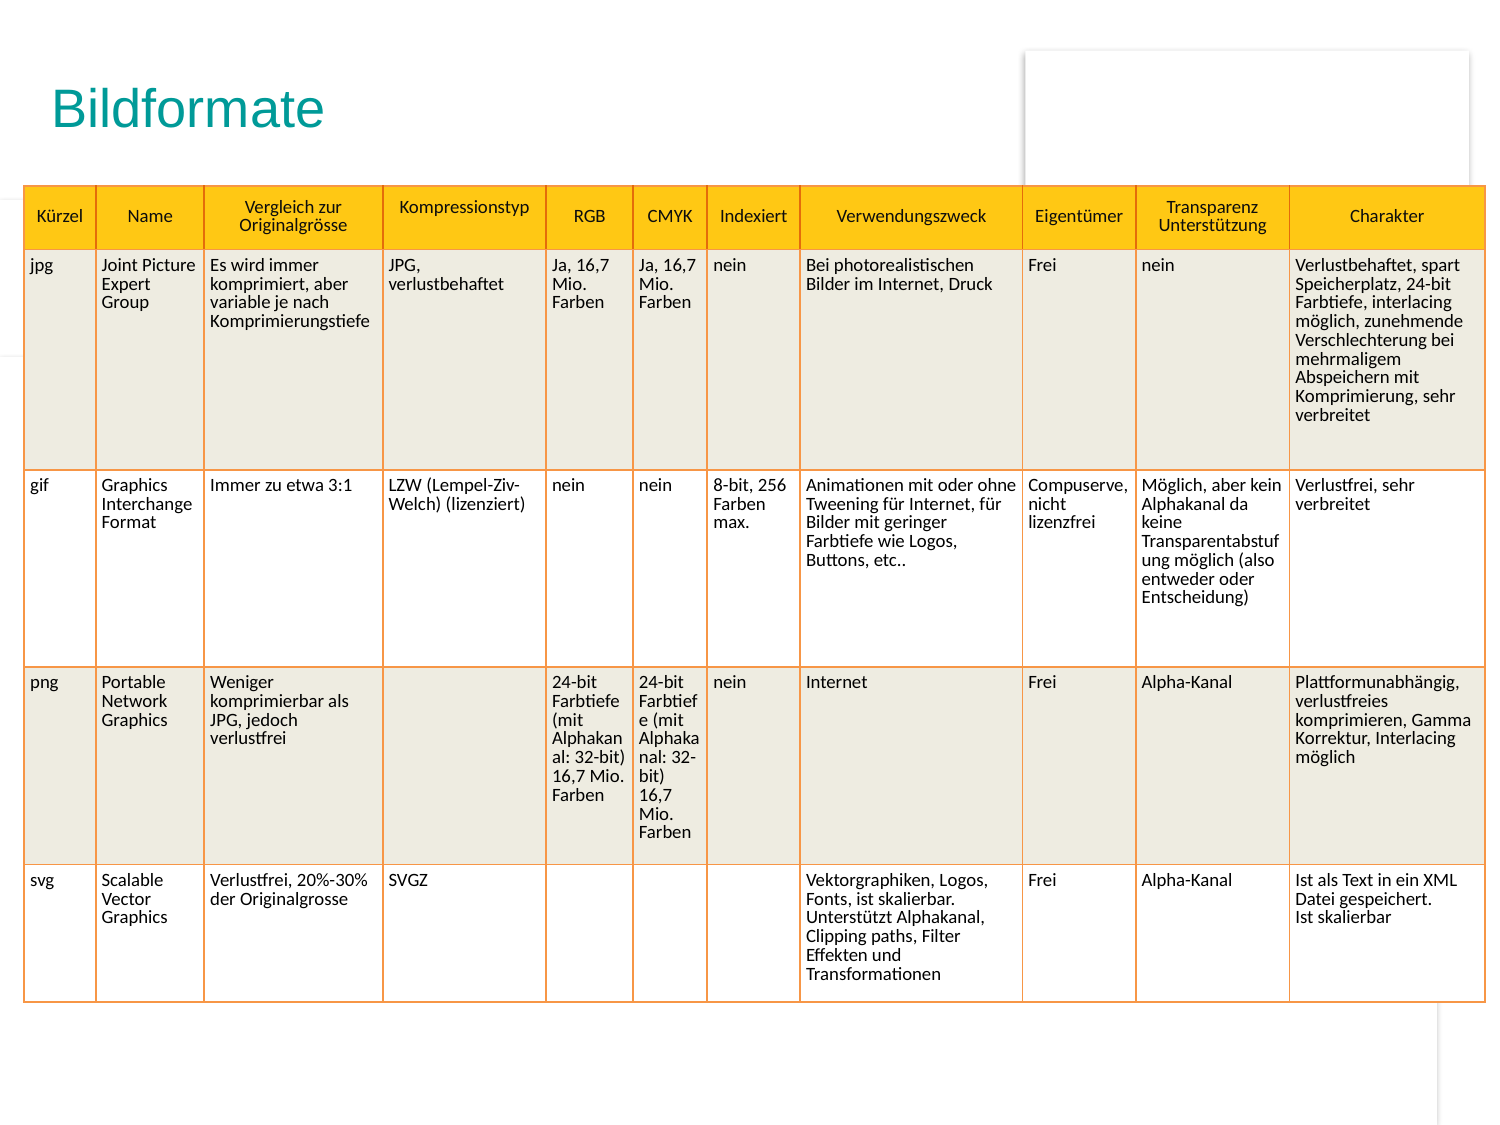

Bildformate
| Kürzel | Name | Vergleich zur Originalgrösse | Kompressionstyp | RGB | CMYK | Indexiert | Verwendungszweck | Eigentümer | Transparenz Unterstützung | Charakter |
| --- | --- | --- | --- | --- | --- | --- | --- | --- | --- | --- |
| jpg | Joint Picture Expert Group | Es wird immer komprimiert, aber variable je nach Komprimierungstiefe | JPG, verlustbehaftet | Ja, 16,7 Mio. Farben | Ja, 16,7 Mio. Farben | nein | Bei photorealistischen Bilder im Internet, Druck | Frei | nein | Verlustbehaftet, spart Speicherplatz, 24-bit Farbtiefe, interlacing möglich, zunehmende Verschlechterung bei mehrmaligem Abspeichern mit Komprimierung, sehr verbreitet |
| gif | Graphics Interchange Format | Immer zu etwa 3:1 | LZW (Lempel-Ziv-Welch) (lizenziert) | nein | nein | 8-bit, 256 Farben max. | Animationen mit oder ohne Tweening für Internet, für Bilder mit geringer Farbtiefe wie Logos, Buttons, etc.. | Compuserve, nicht lizenzfrei | Möglich, aber kein Alphakanal da keine Transparentabstufung möglich (also entweder oder Entscheidung) | Verlustfrei, sehr verbreitet |
| png | Portable Network Graphics | Weniger komprimierbar als JPG, jedoch verlustfrei |  | 24-bit Farbtiefe (mit Alphakanal: 32-bit) 16,7 Mio. Farben | 24-bit Farbtiefe (mit Alphakanal: 32-bit) 16,7 Mio. Farben | nein | Internet | Frei | Alpha-Kanal | Plattformunabhängig, verlustfreies komprimieren, Gamma Korrektur, Interlacing möglich |
| svg | Scalable Vector Graphics | Verlustfrei, 20%-30% der Originalgrosse | SVGZ |  |  |  | Vektorgraphiken, Logos, Fonts, ist skalierbar. Unterstützt Alphakanal, Clipping paths, Filter Effekten und Transformationen | Frei | Alpha-Kanal | Ist als Text in ein XML Datei gespeichert. Ist skalierbar |

97